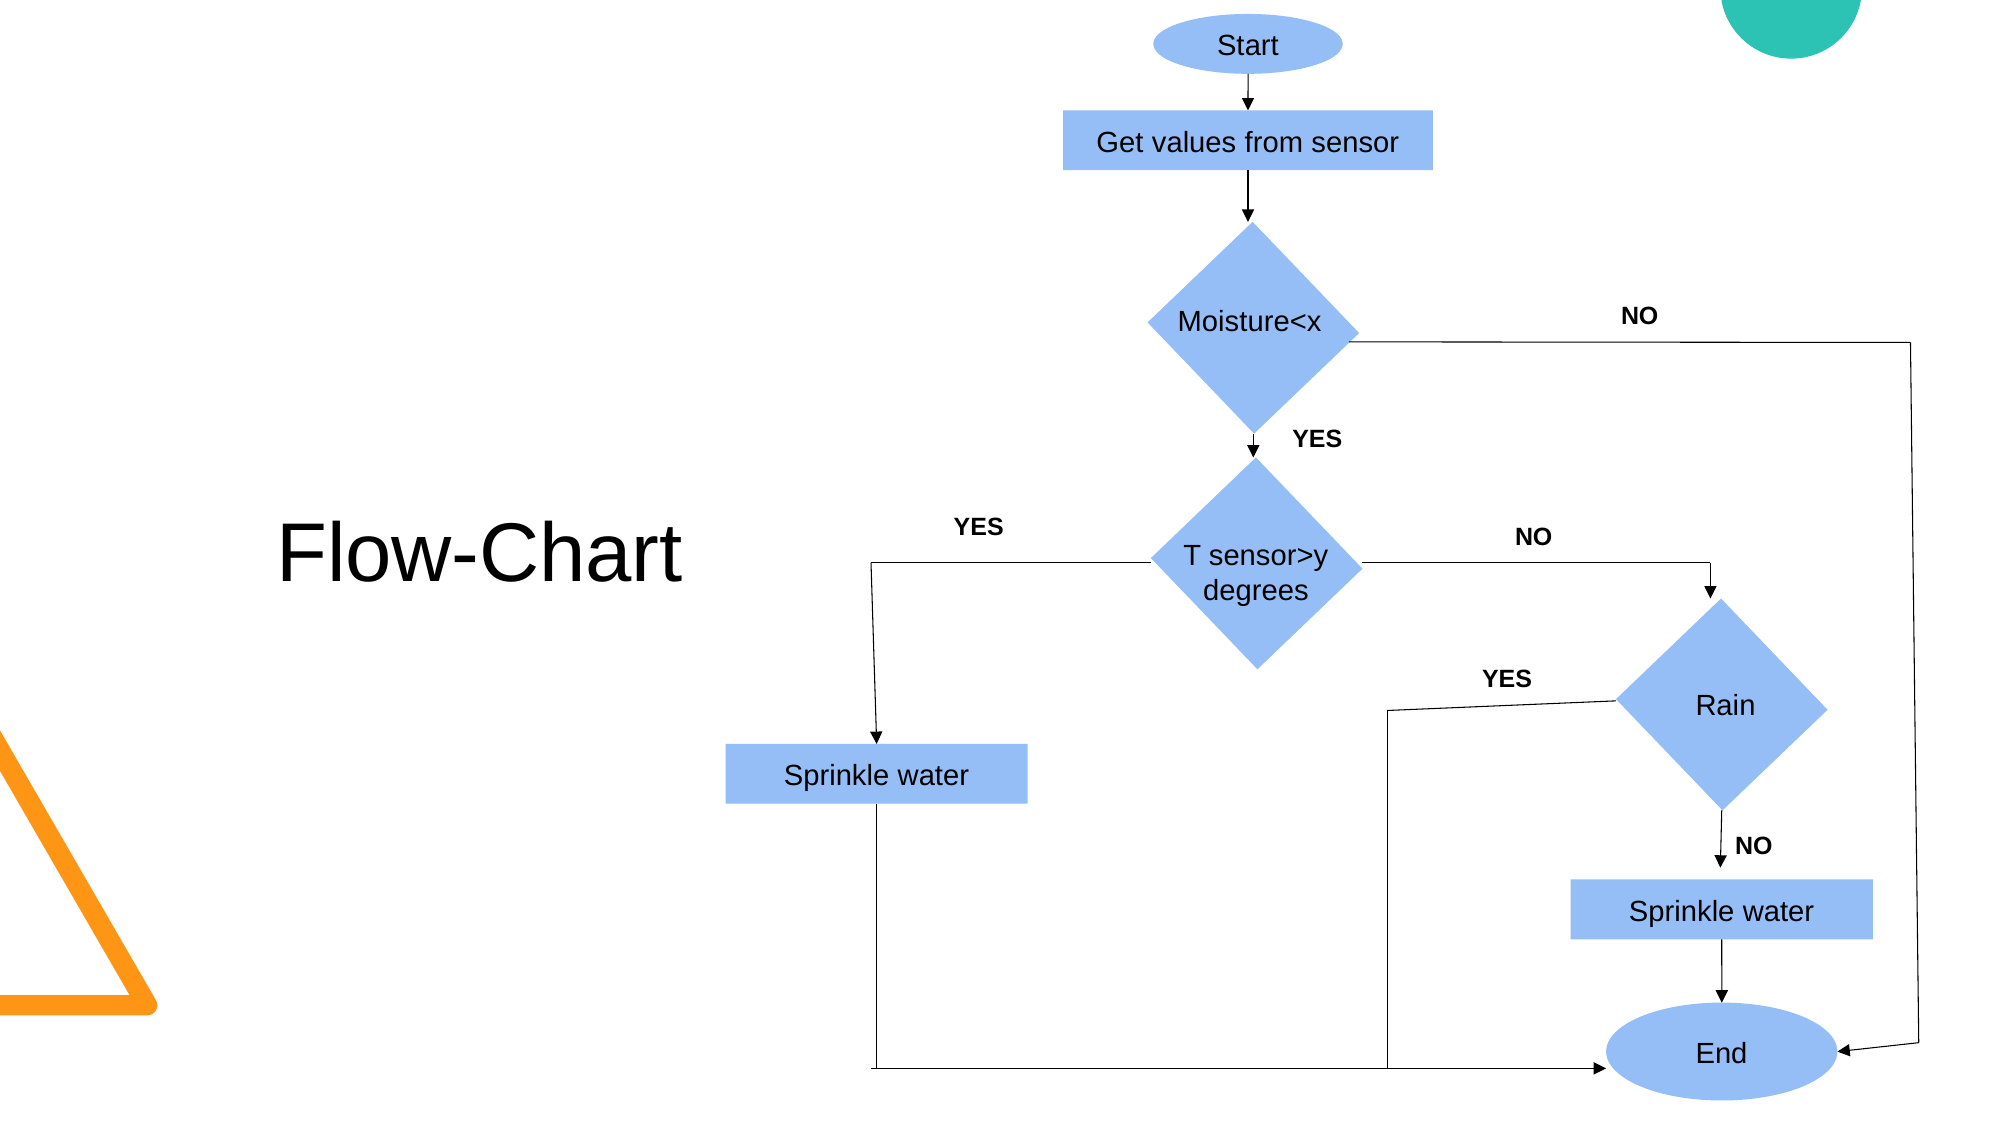

Start
Get values from sensor

NO
Moisture<x

YES

Flow-Chart
YES
NO
T sensor>y degrees

YES
Rain
Sprinkle water
NO
Sprinkle water
End